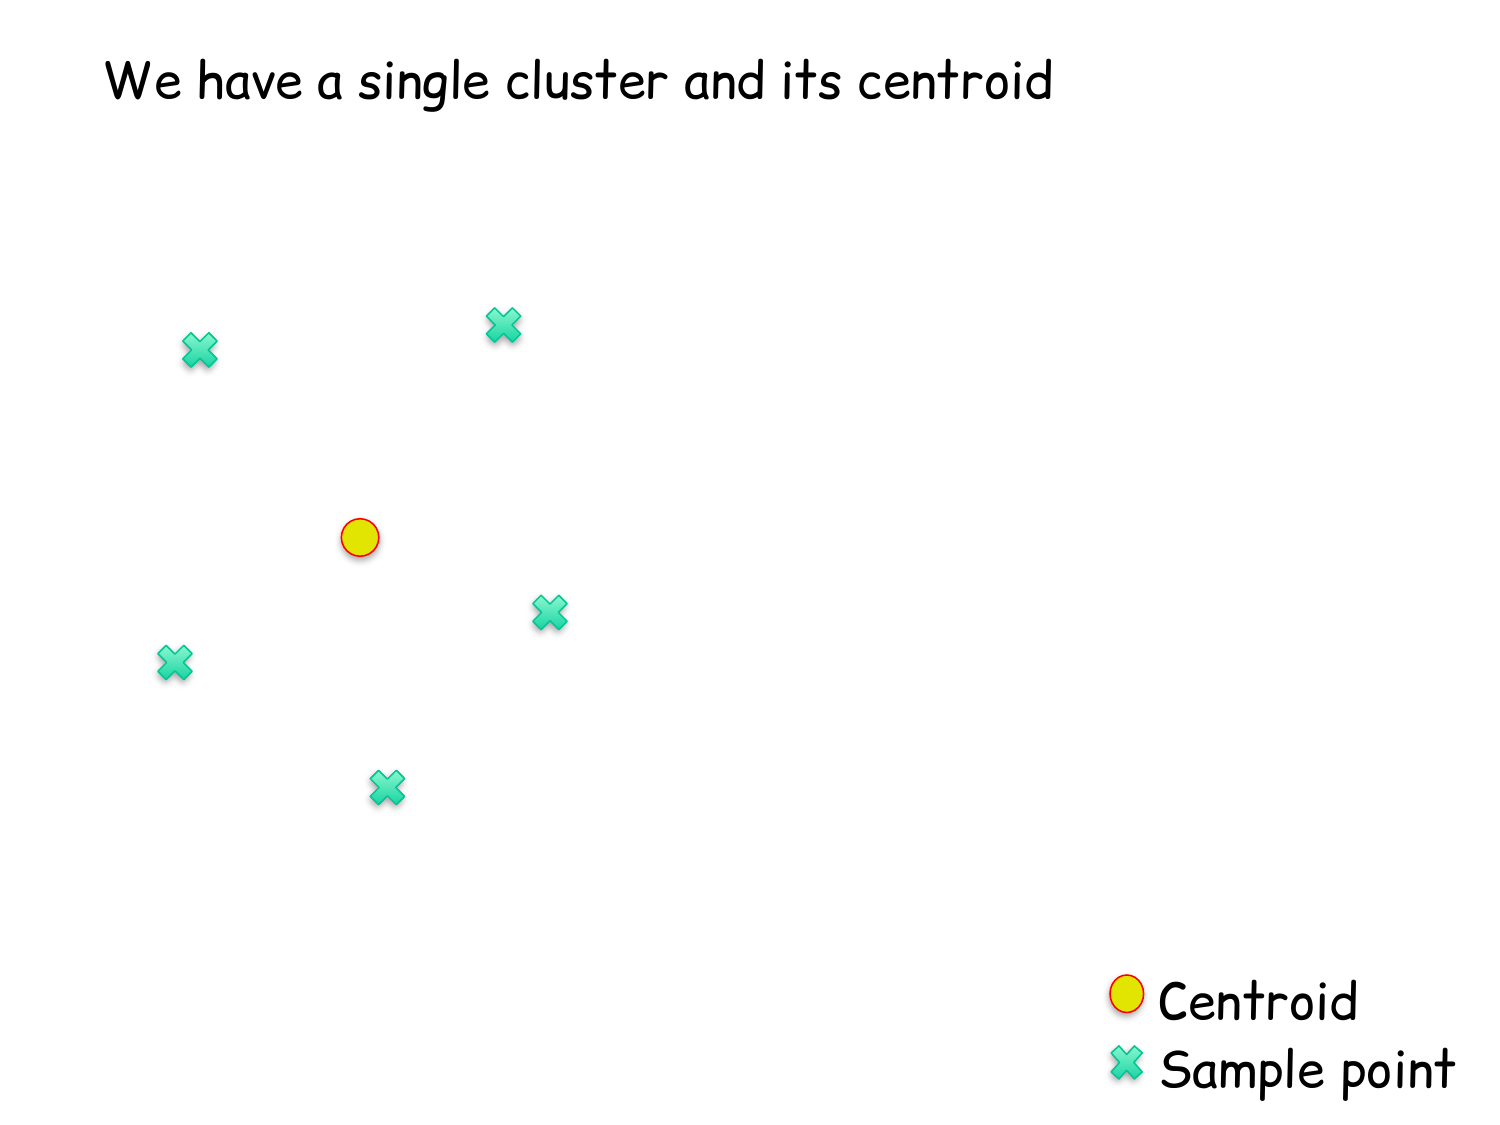

We have a single cluster and its centroid

Centroid

Sample point